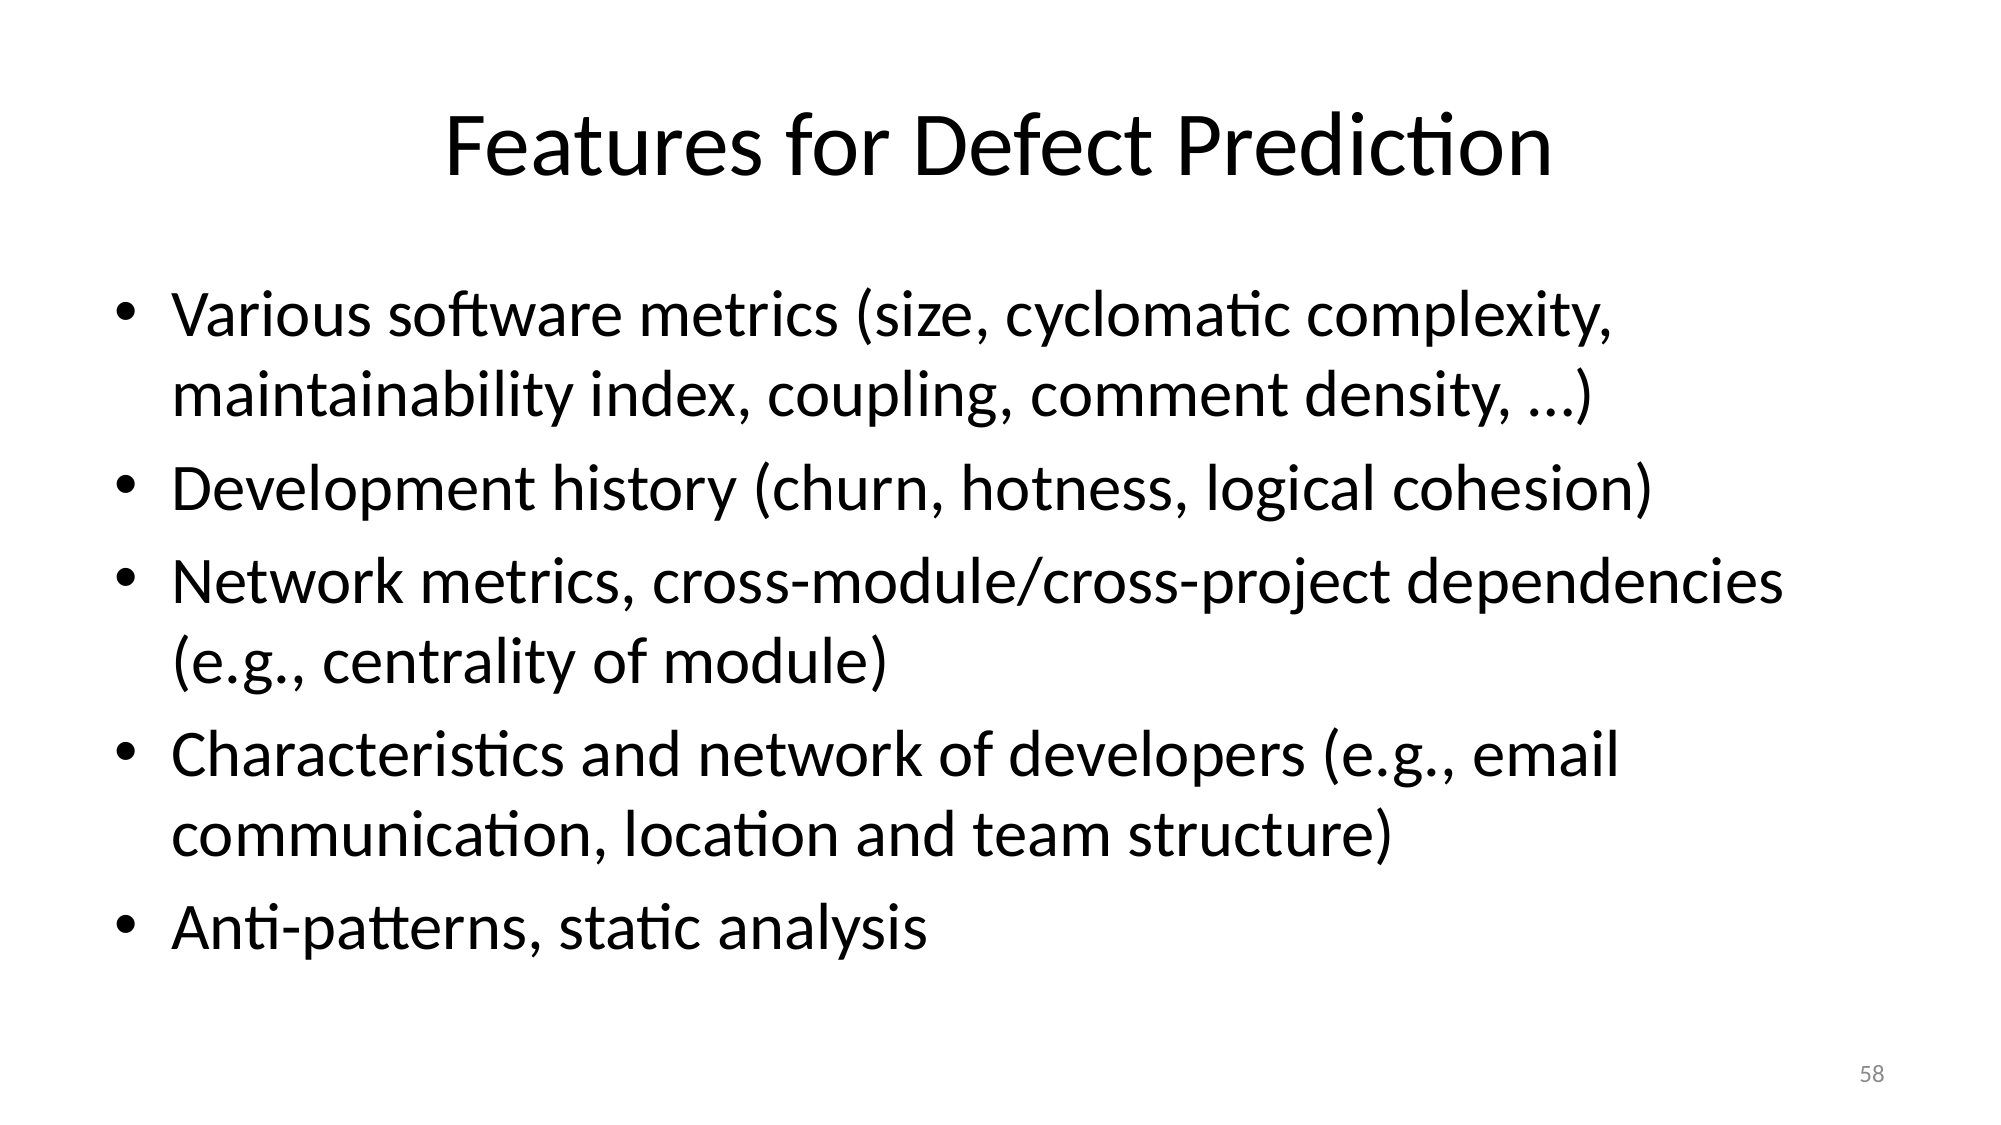

# Features for Defect Prediction
Various software metrics (size, cyclomatic complexity, maintainability index, coupling, comment density, …)
Development history (churn, hotness, logical cohesion)
Network metrics, cross-module/cross-project dependencies (e.g., centrality of module)
Characteristics and network of developers (e.g., email communication, location and team structure)
Anti-patterns, static analysis
58